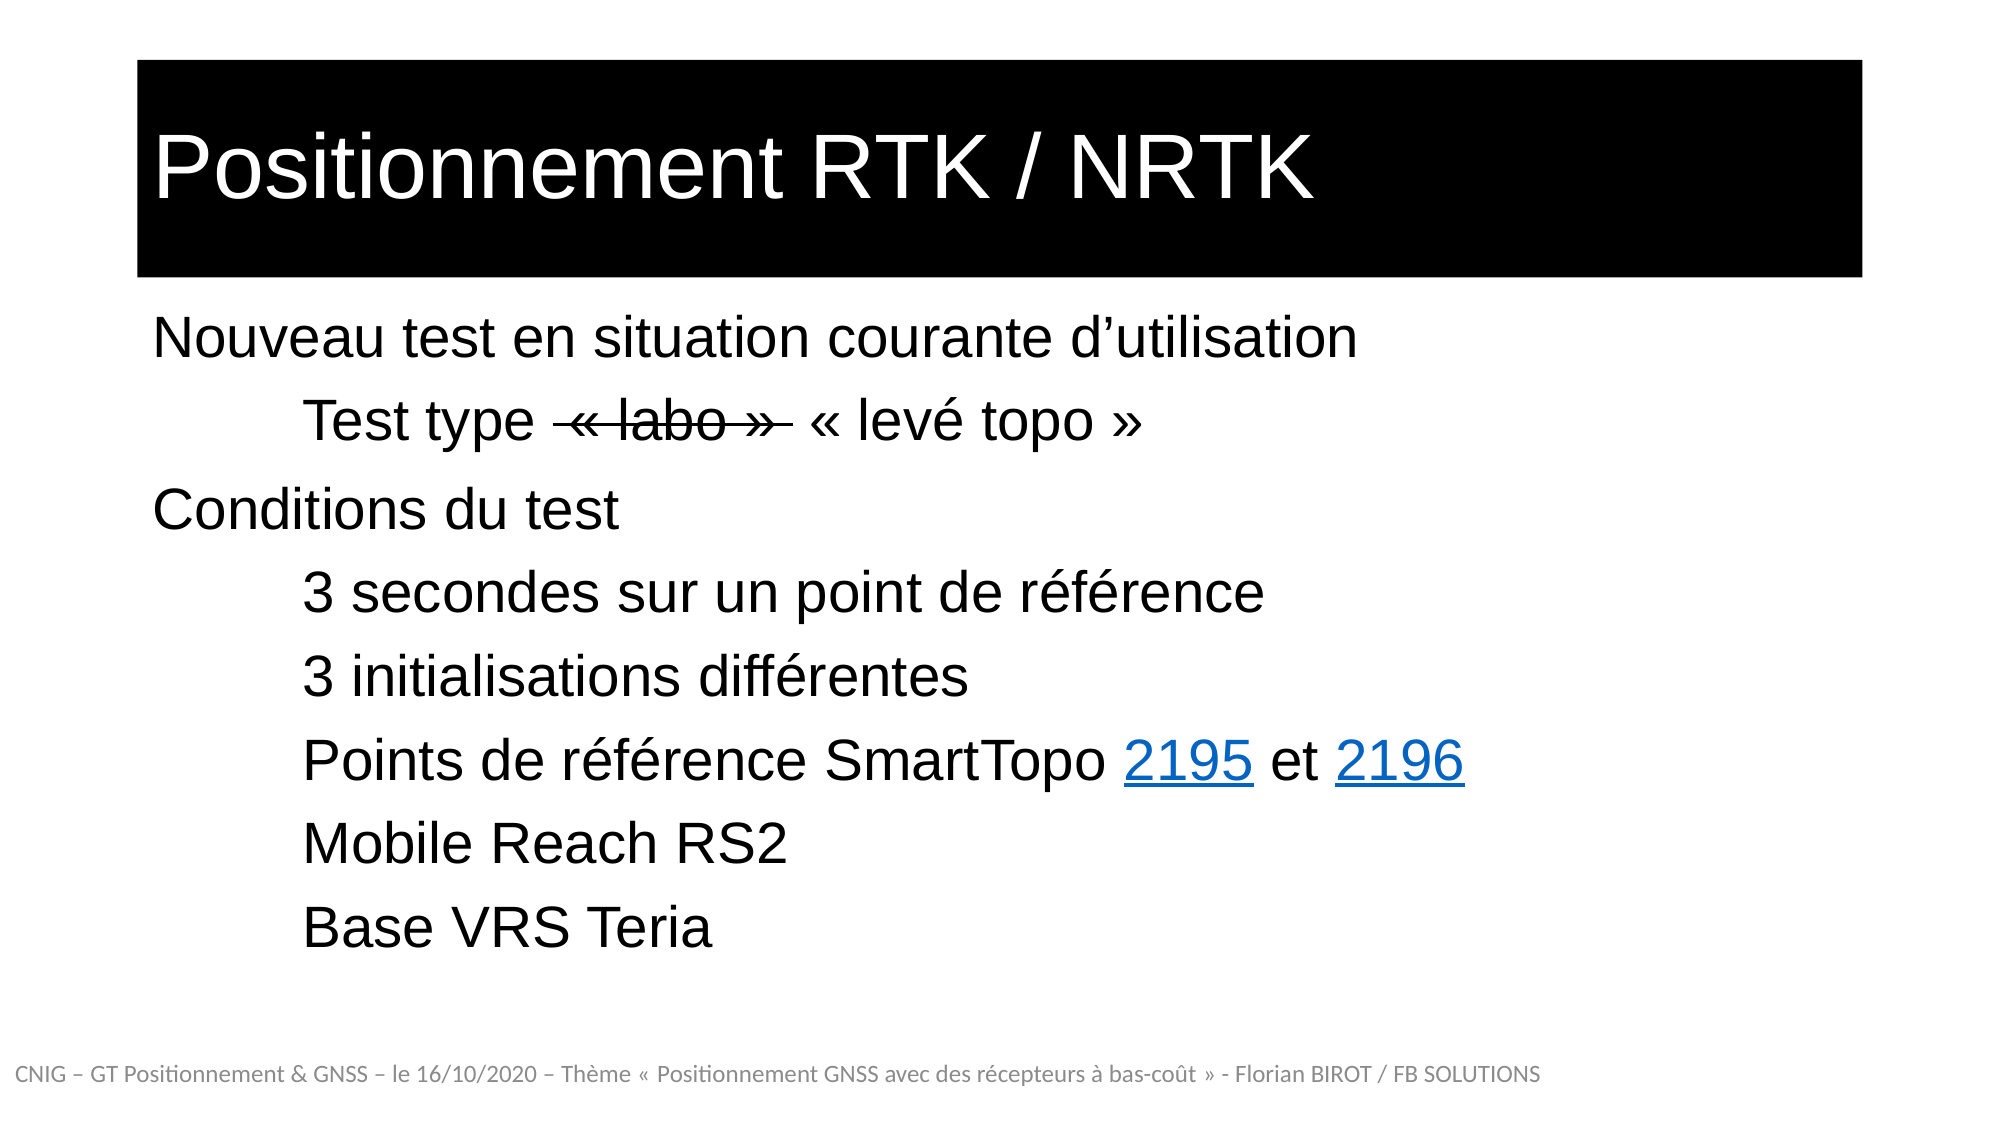

# Positionnement RTK / NRTK
Nouveau test en situation courante d’utilisation
	Test type  « labo »  « levé topo »

Conditions du test
	3 secondes sur un point de référence
	3 initialisations différentes
	Points de référence SmartTopo 2195 et 2196
	Mobile Reach RS2
	Base VRS Teria
CNIG – GT Positionnement & GNSS – le 16/10/2020 – Thème « Positionnement GNSS avec des récepteurs à bas-coût » - Florian BIROT / FB SOLUTIONS